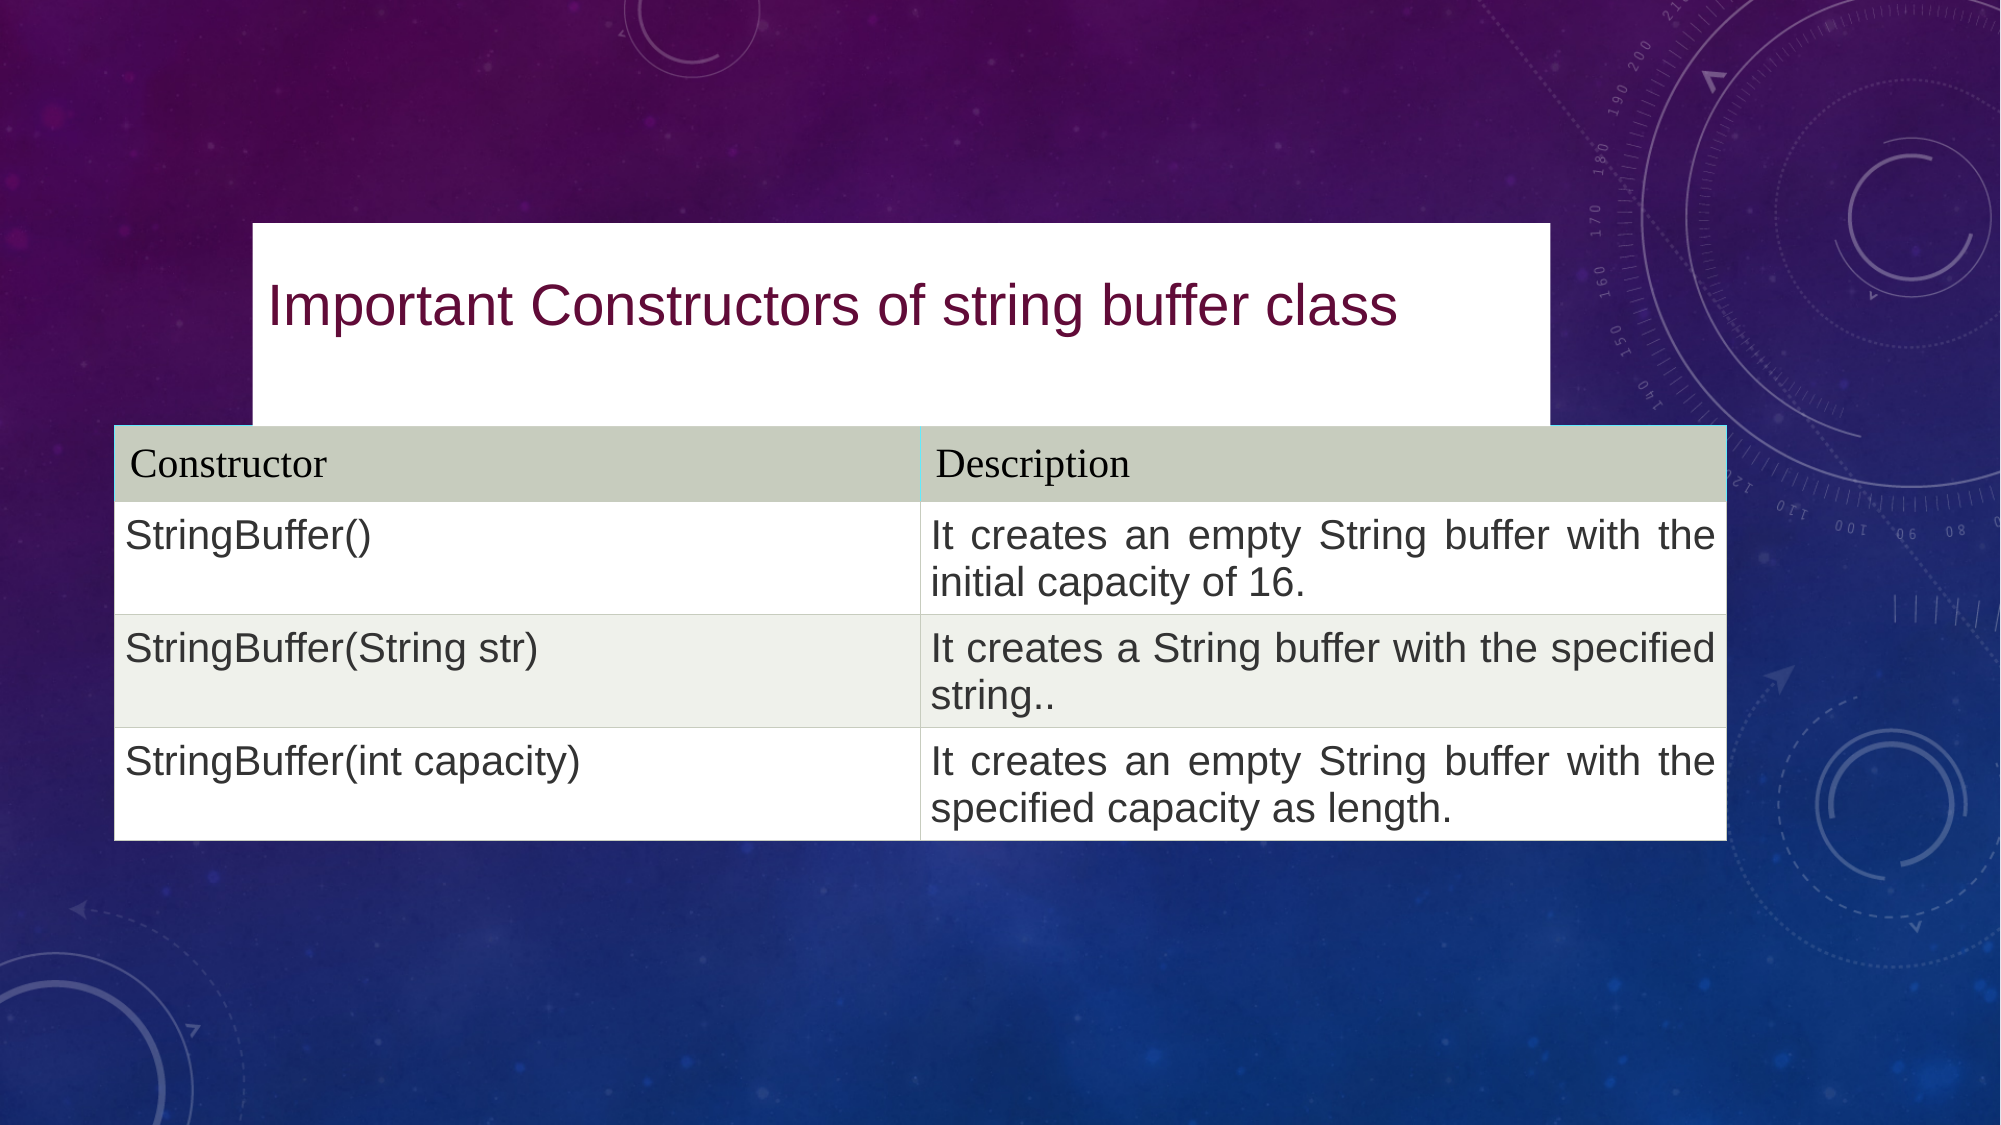

# Important Constructors of string buffer class

| Constructor | Description |
| --- | --- |
| StringBuffer() | It creates an empty String buffer with the initial capacity of 16. |
| StringBuffer(String str) | It creates a String buffer with the specified string.. |
| StringBuffer(int capacity) | It creates an empty String buffer with the specified capacity as length. |